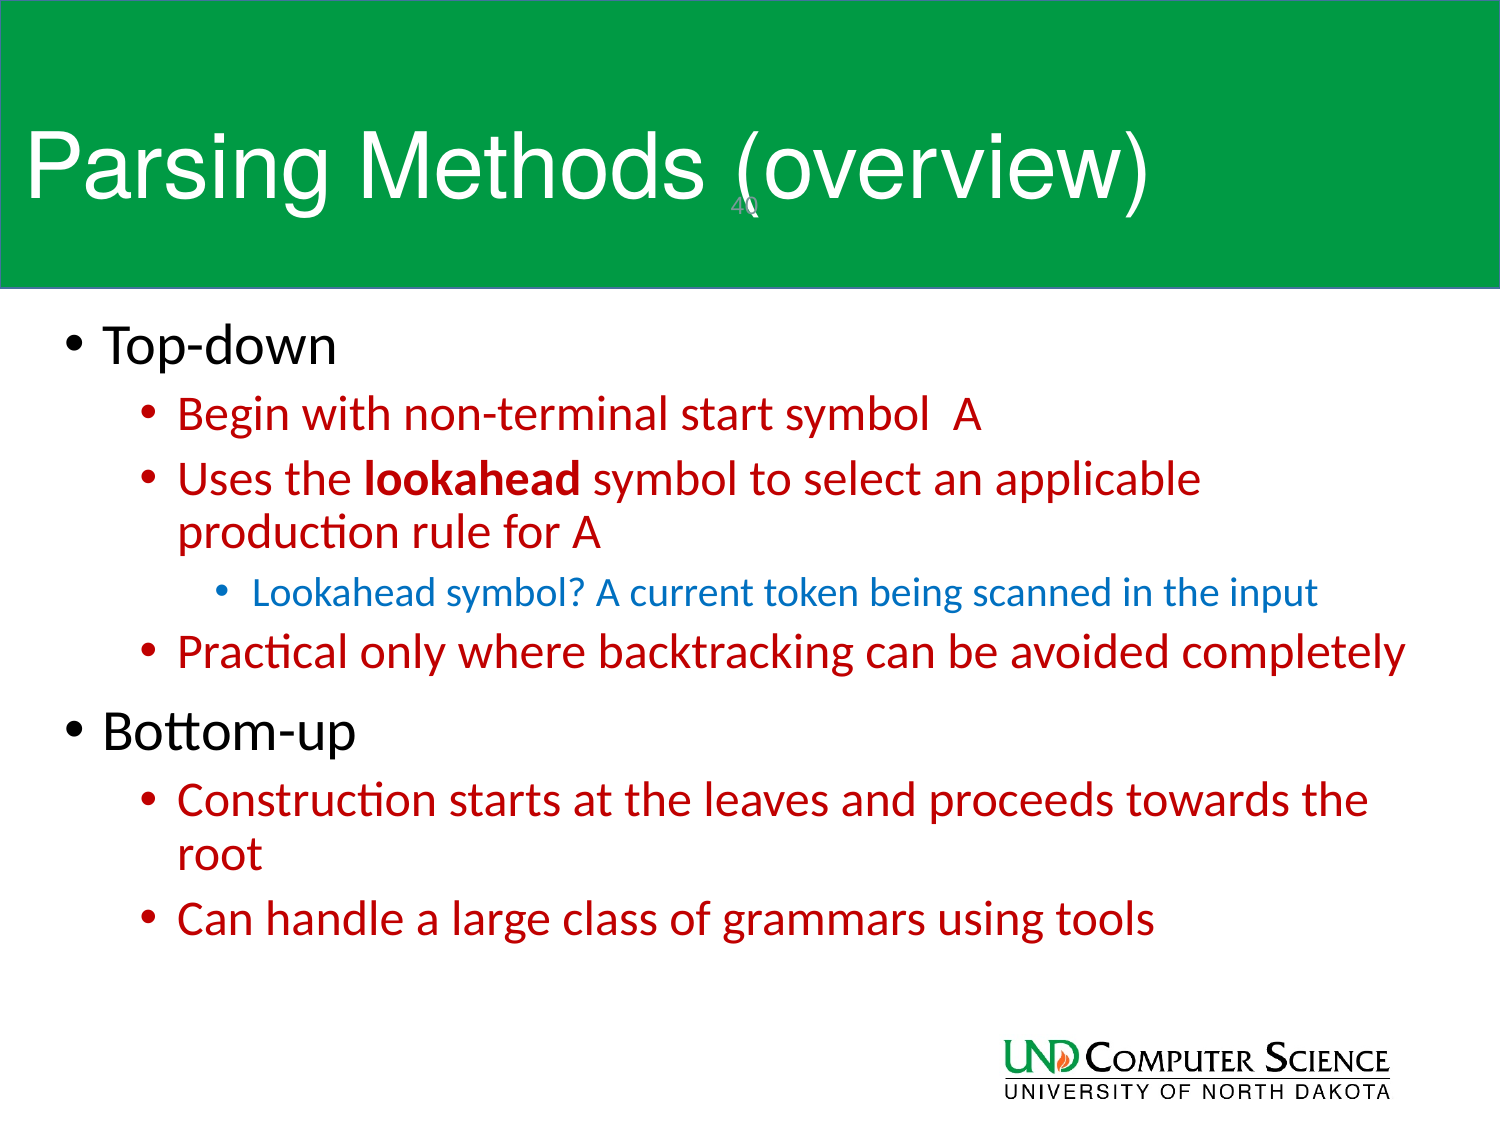

# Parsing Methods (overview)
40
Top-down
Begin with non-terminal start symbol  A
Uses the lookahead symbol to select an applicable production rule for A
Lookahead symbol? A current token being scanned in the input
Practical only where backtracking can be avoided completely
Bottom-up
Construction starts at the leaves and proceeds towards the root
Can handle a large class of grammars using tools